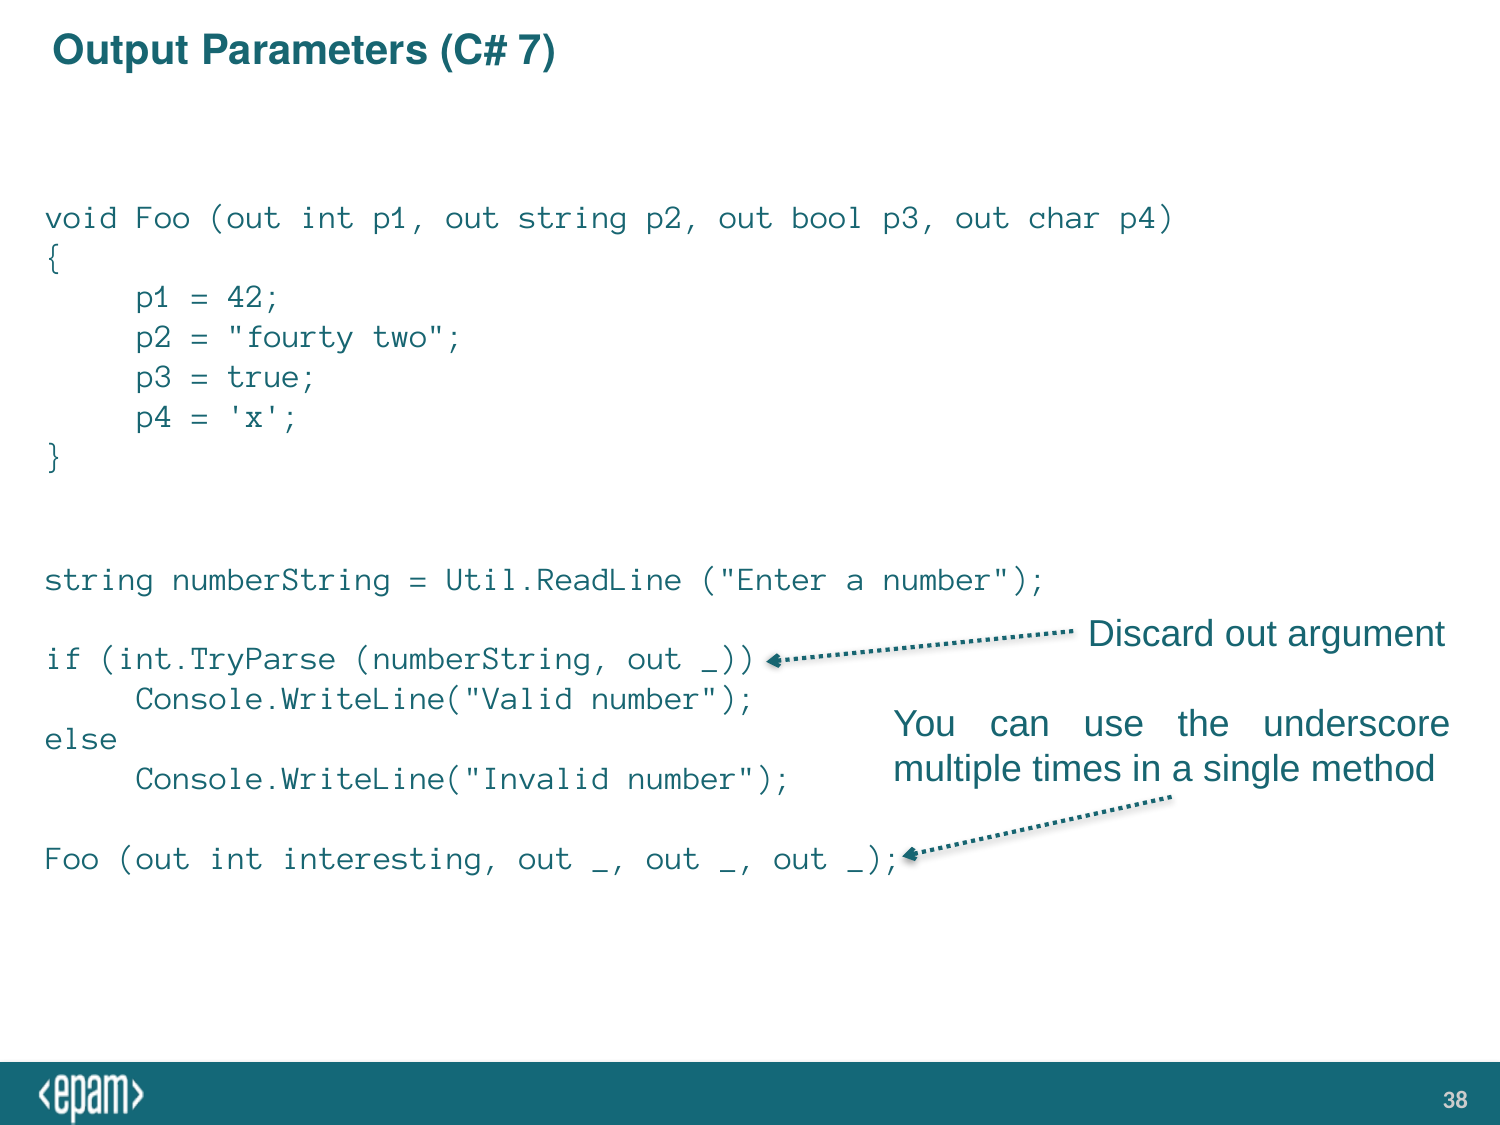

# Output Parameters (C# 7)
void Foo (out int p1, out string p2, out bool p3, out char p4)
{
     p1 = 42;
     p2 = "fourty two";
     p3 = true;
     p4 = 'x';
}
string numberString = Util.ReadLine ("Enter a number");

if (int.TryParse (numberString, out _))
     Console.WriteLine("Valid number");
else
     Console.WriteLine("Invalid number");

Foo (out int interesting, out _, out _, out _);
Discard out argument
You can use the underscore multiple times in a single method